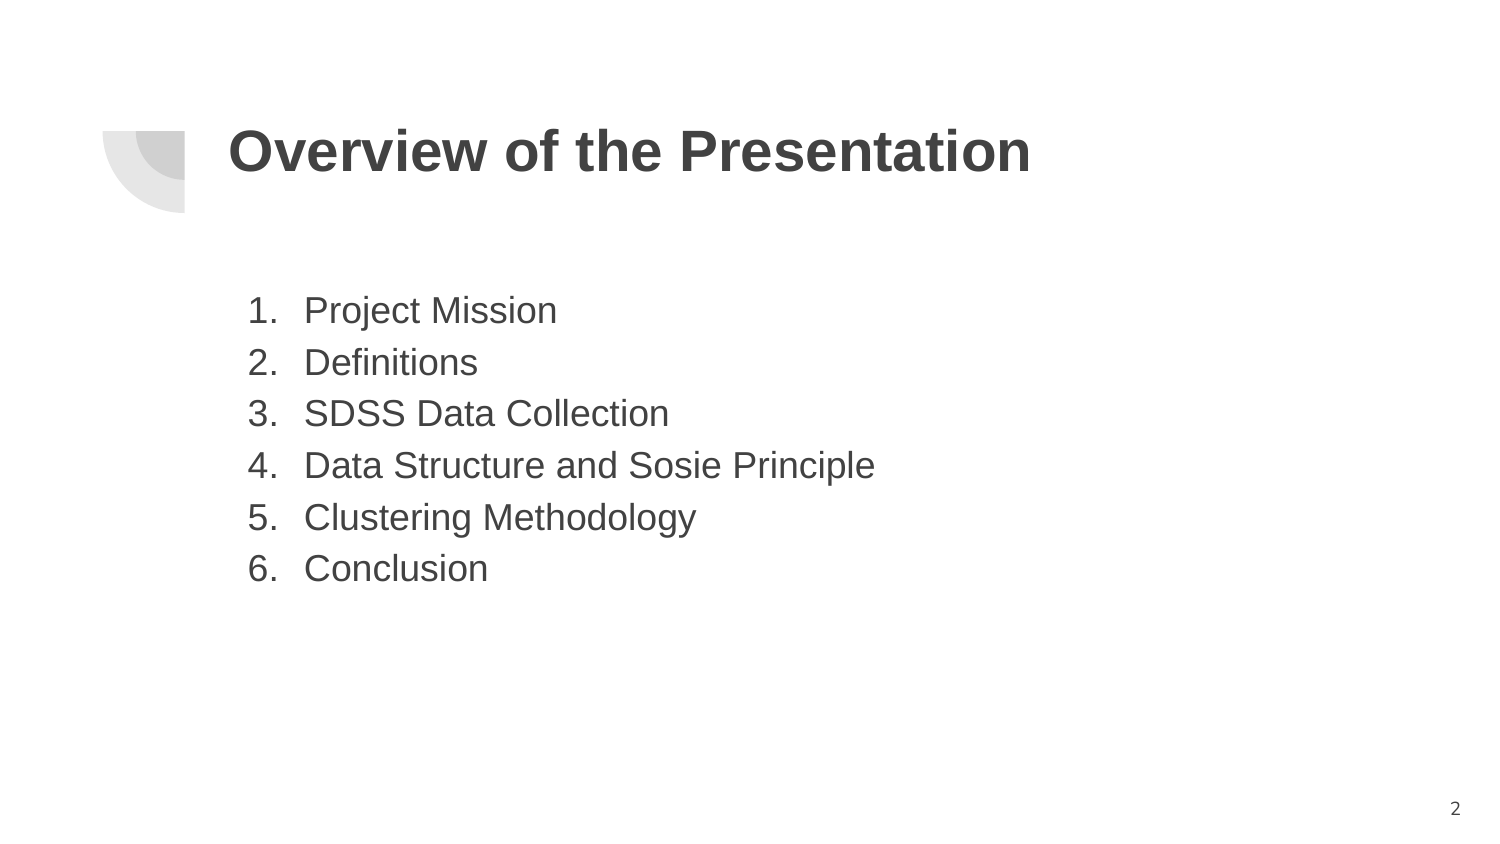

# Overview of the Presentation
Project Mission
Definitions
SDSS Data Collection
Data Structure and Sosie Principle
Clustering Methodology
Conclusion
2